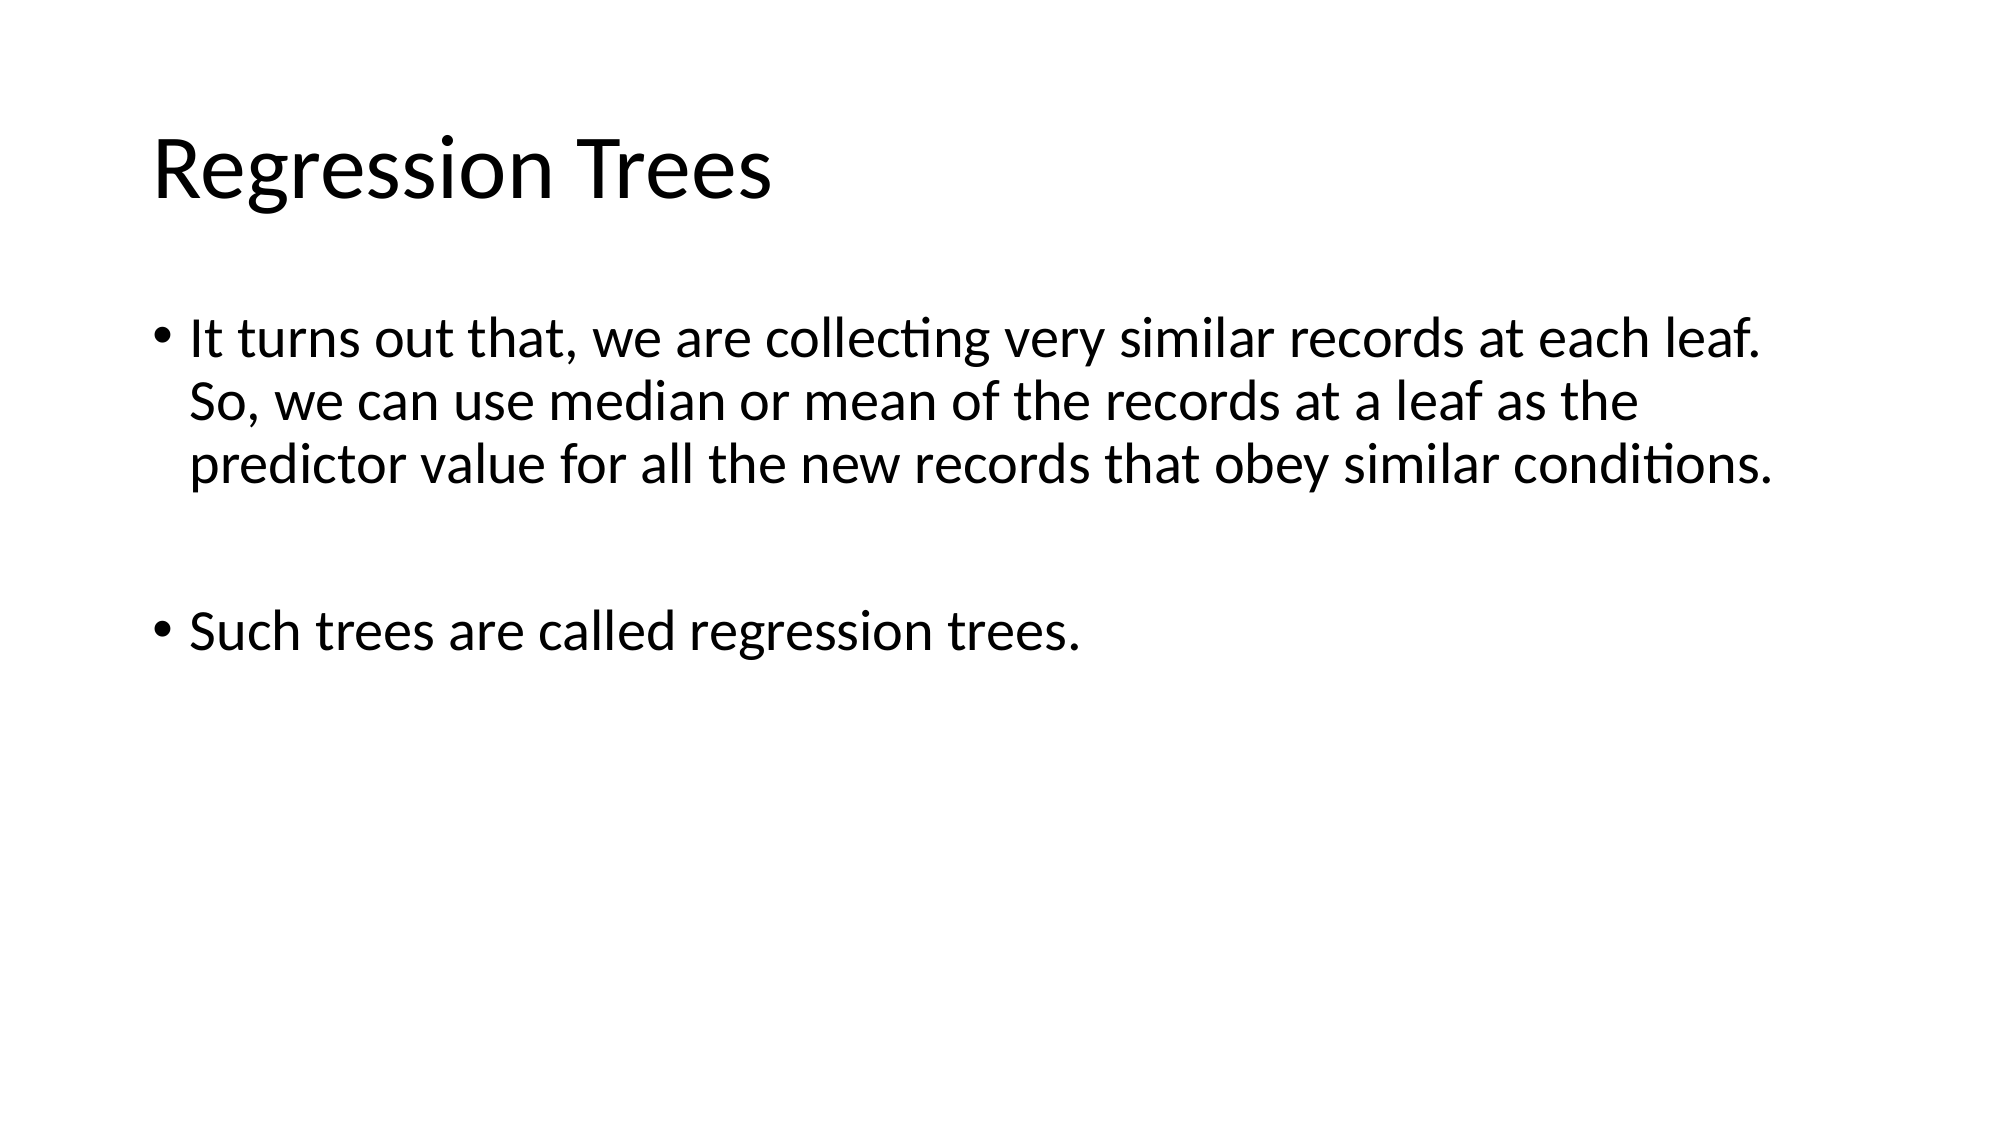

# Regression Trees
It turns out that, we are collecting very similar records at each leaf.  So, we can use median or mean of the records at a leaf as the predictor value for all the new records that obey similar conditions.

Such trees are called regression trees.